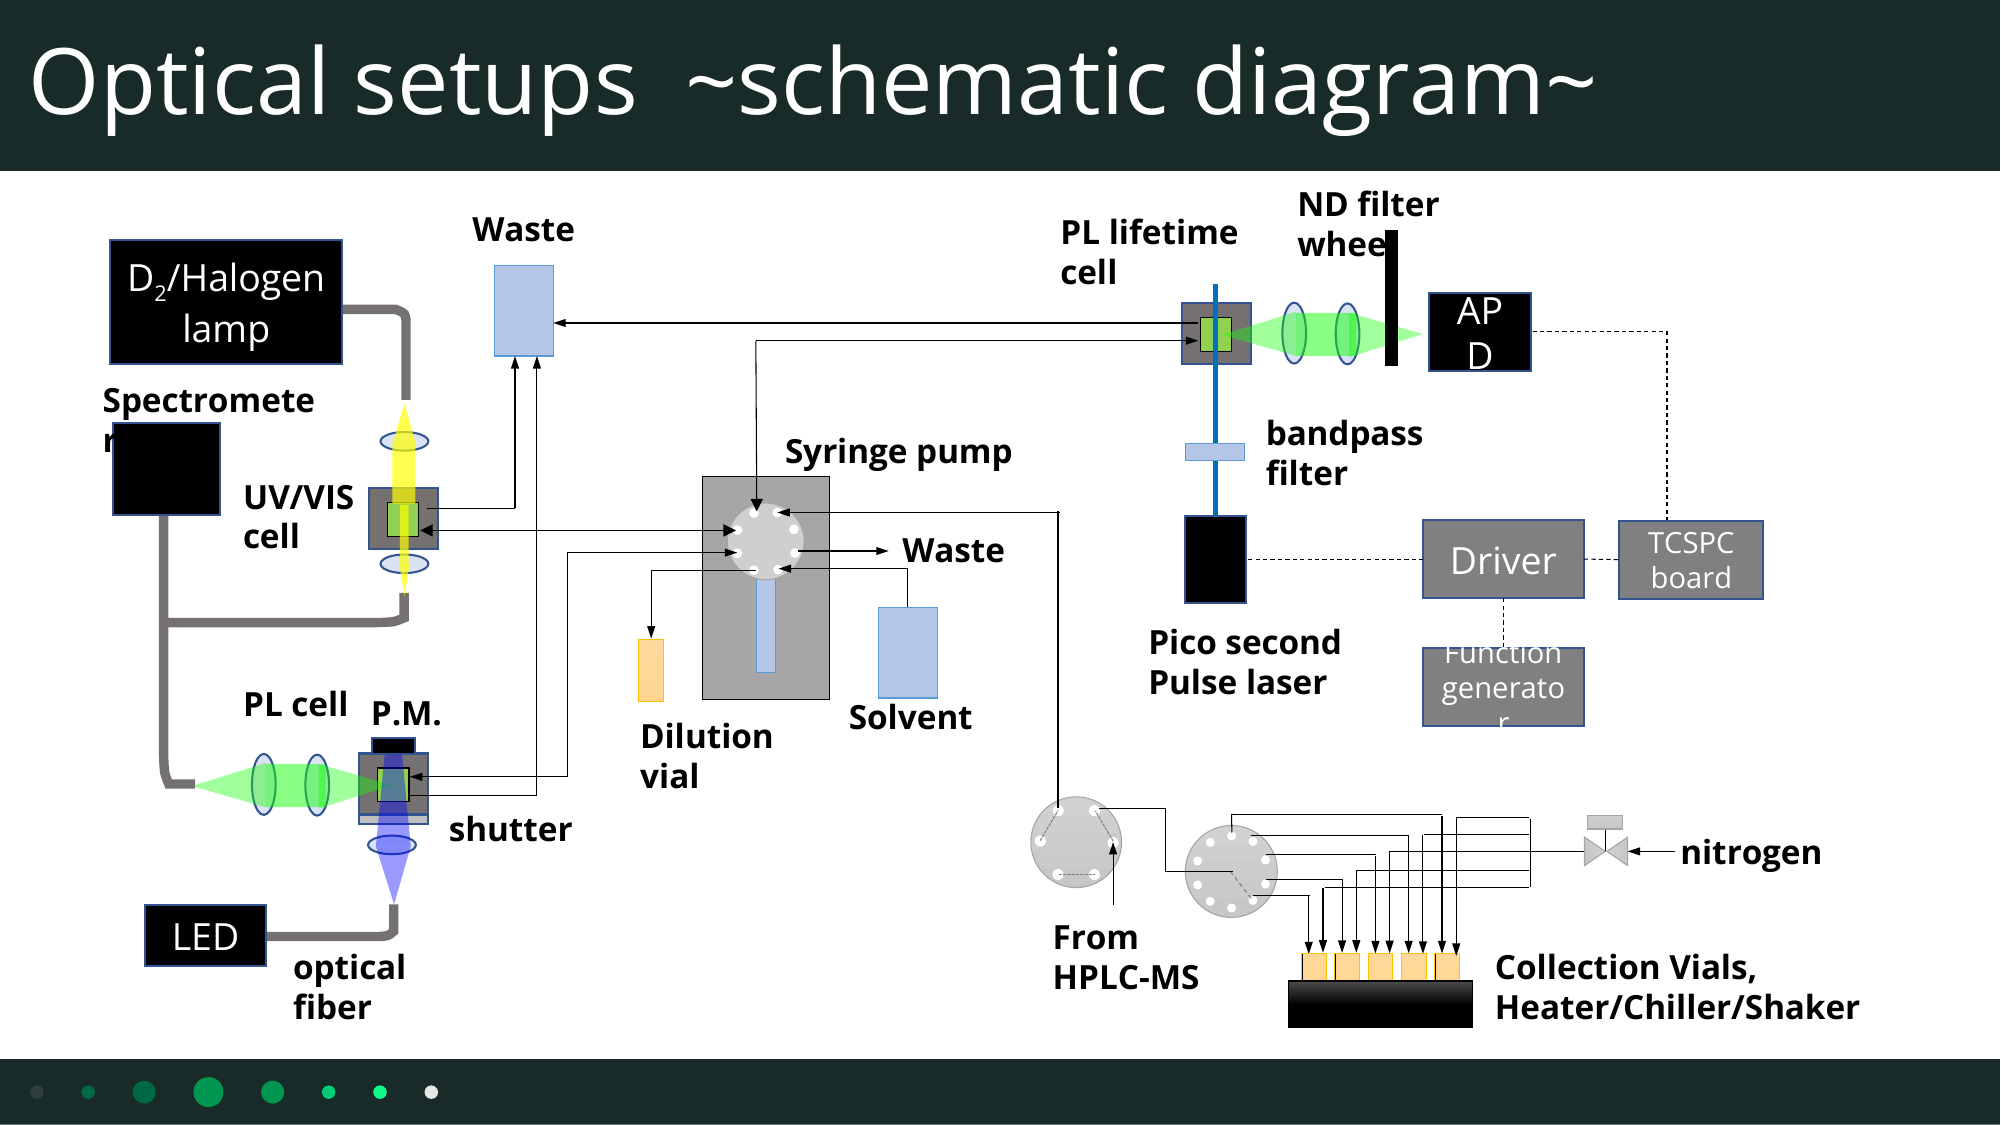

# Optical setups  ~schematic diagram~
ND filter wheel
Waste
PL lifetime
cell

D2/Halogen
lamp

APD

Spectrometer
bandpass
filter

Syringe pump

UV/VIS
cell

Waste

Driver
TCSPC
board

Pico second
Pulse laser

Function
generator
PL cell
P.M.
Solvent
Dilution
vial

shutter

nitrogen

From
HPLC-MS

LED
Collection Vials,
Heater/Chiller/Shaker
optical
fiber